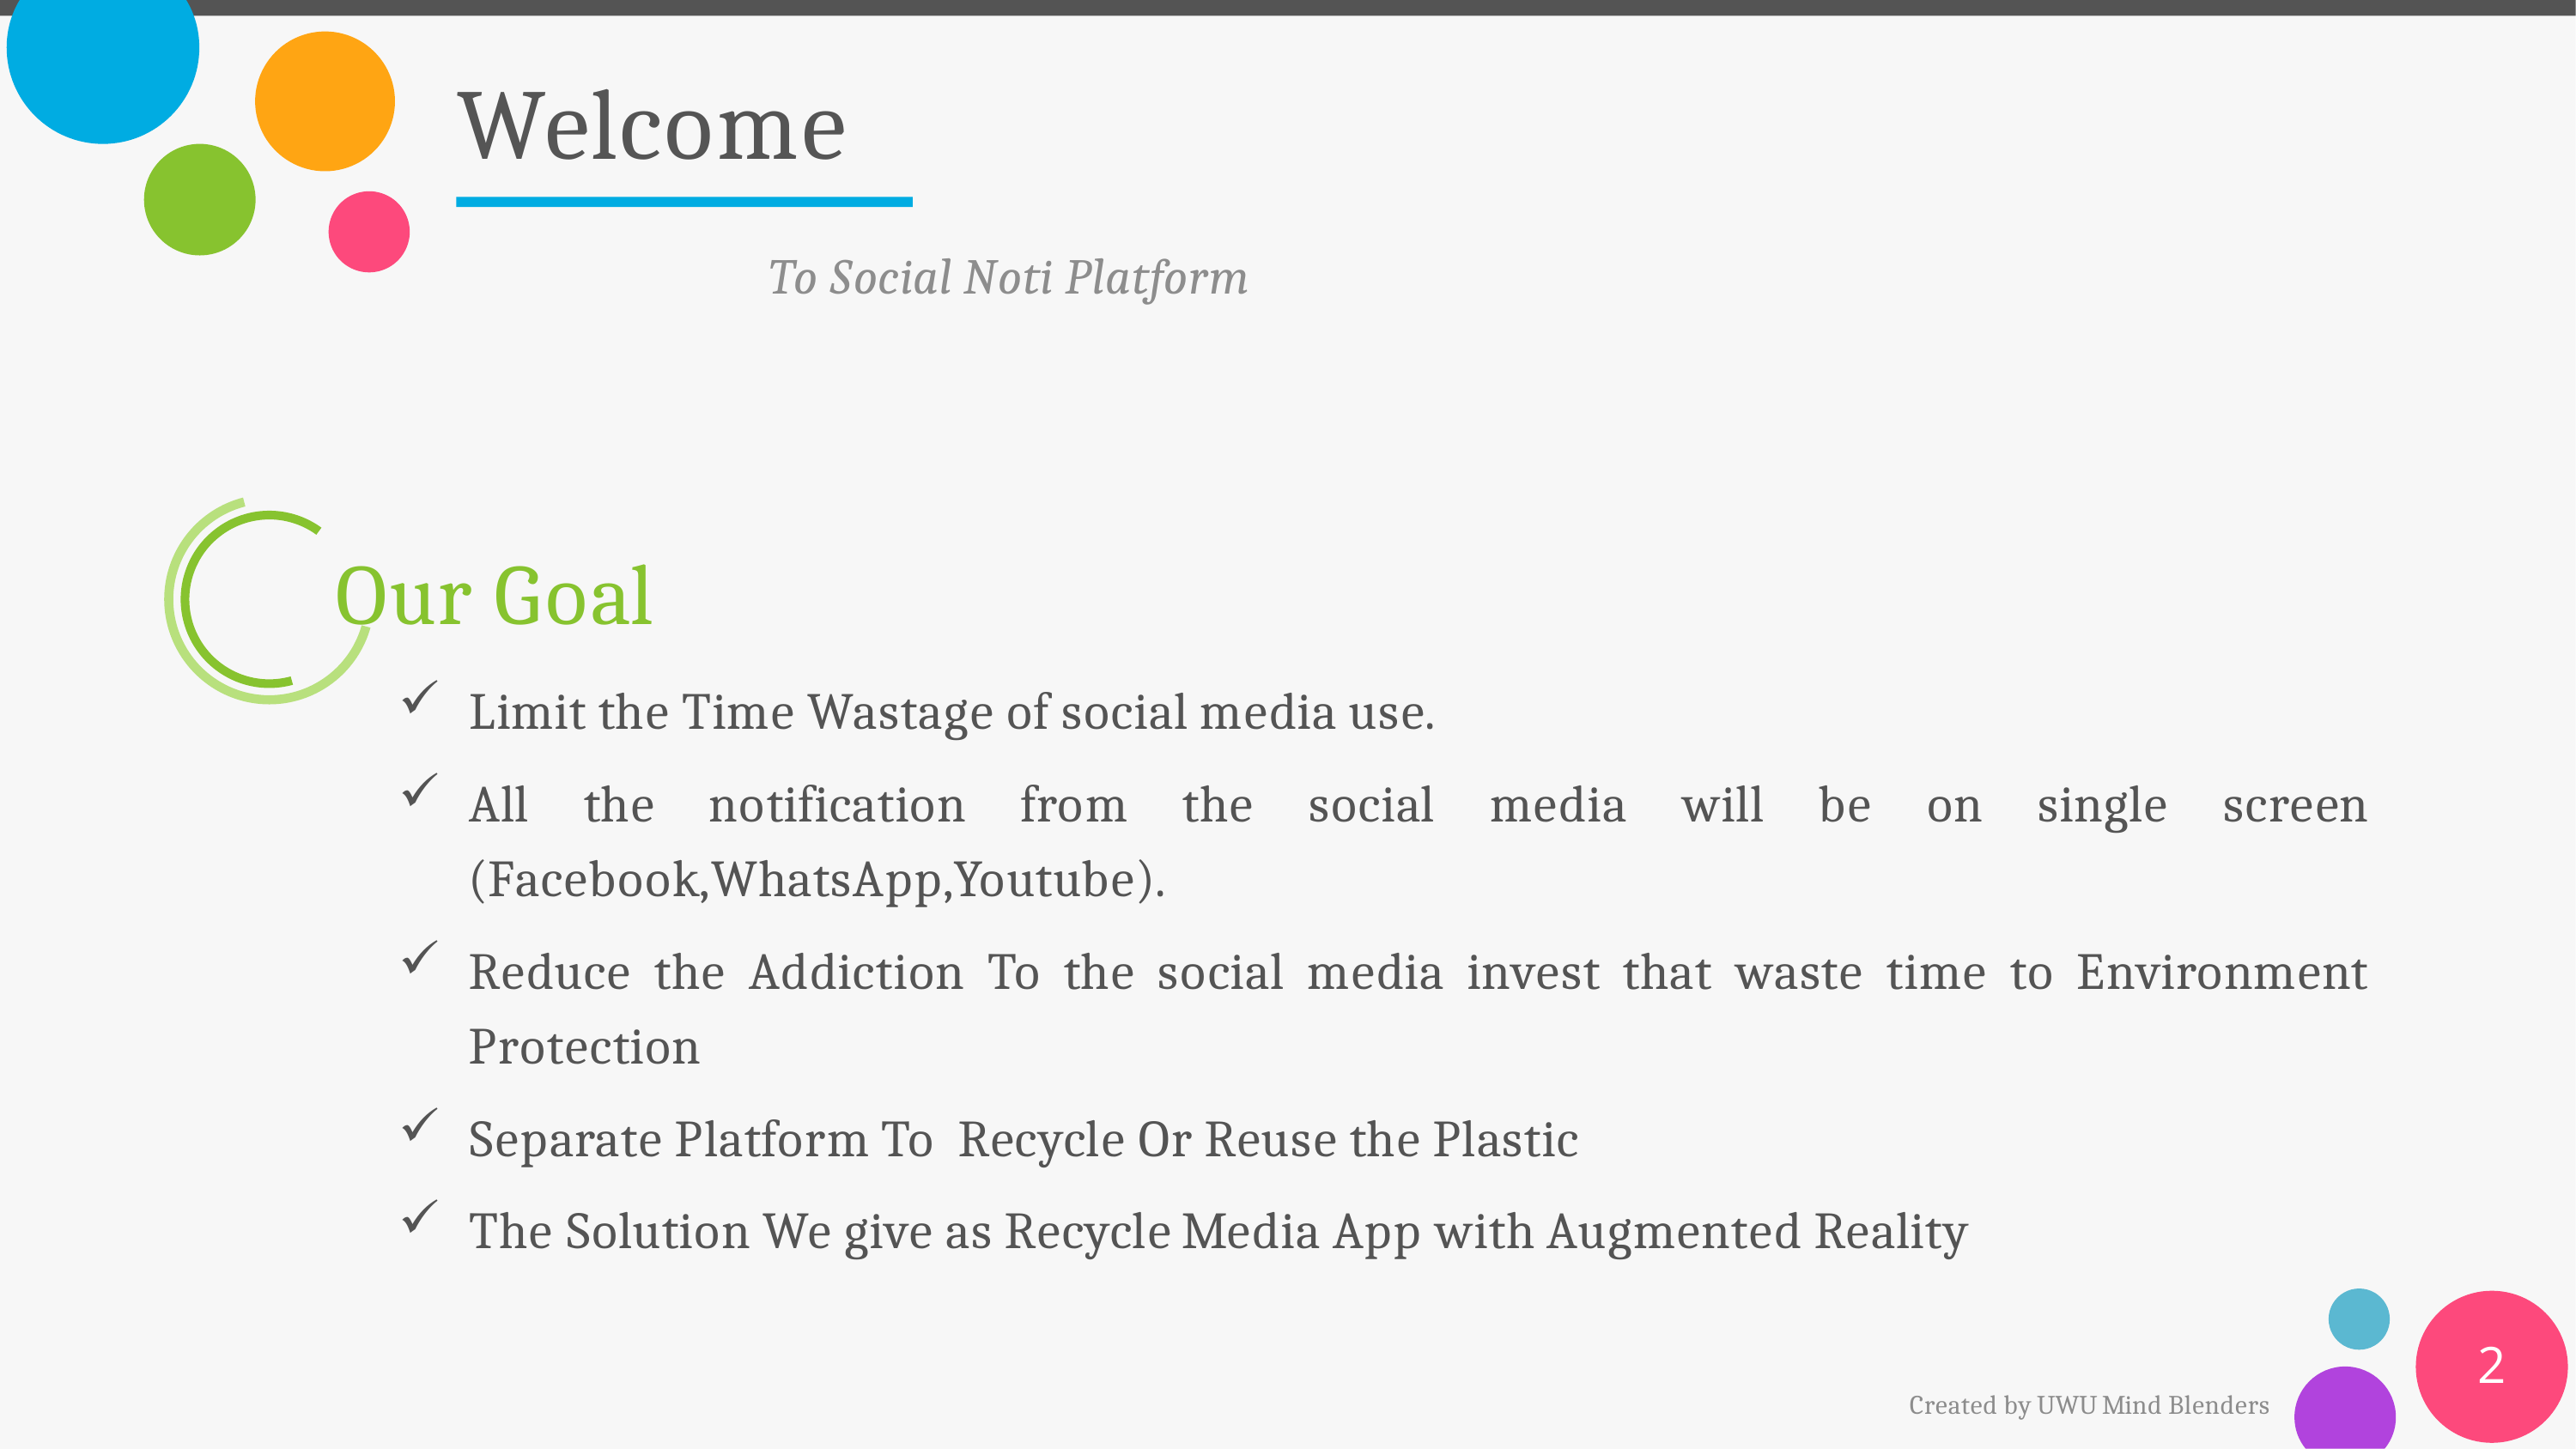

# Welcome
To Social Noti Platform
Our Goal
Limit the Time Wastage of social media use.
All the notification from the social media will be on single screen (Facebook,WhatsApp,Youtube).
Reduce the Addiction To the social media invest that waste time to Environment Protection
Separate Platform To  Recycle Or Reuse the Plastic
The Solution We give as Recycle Media App with Augmented Reality

2
Created by UWU Mind Blenders